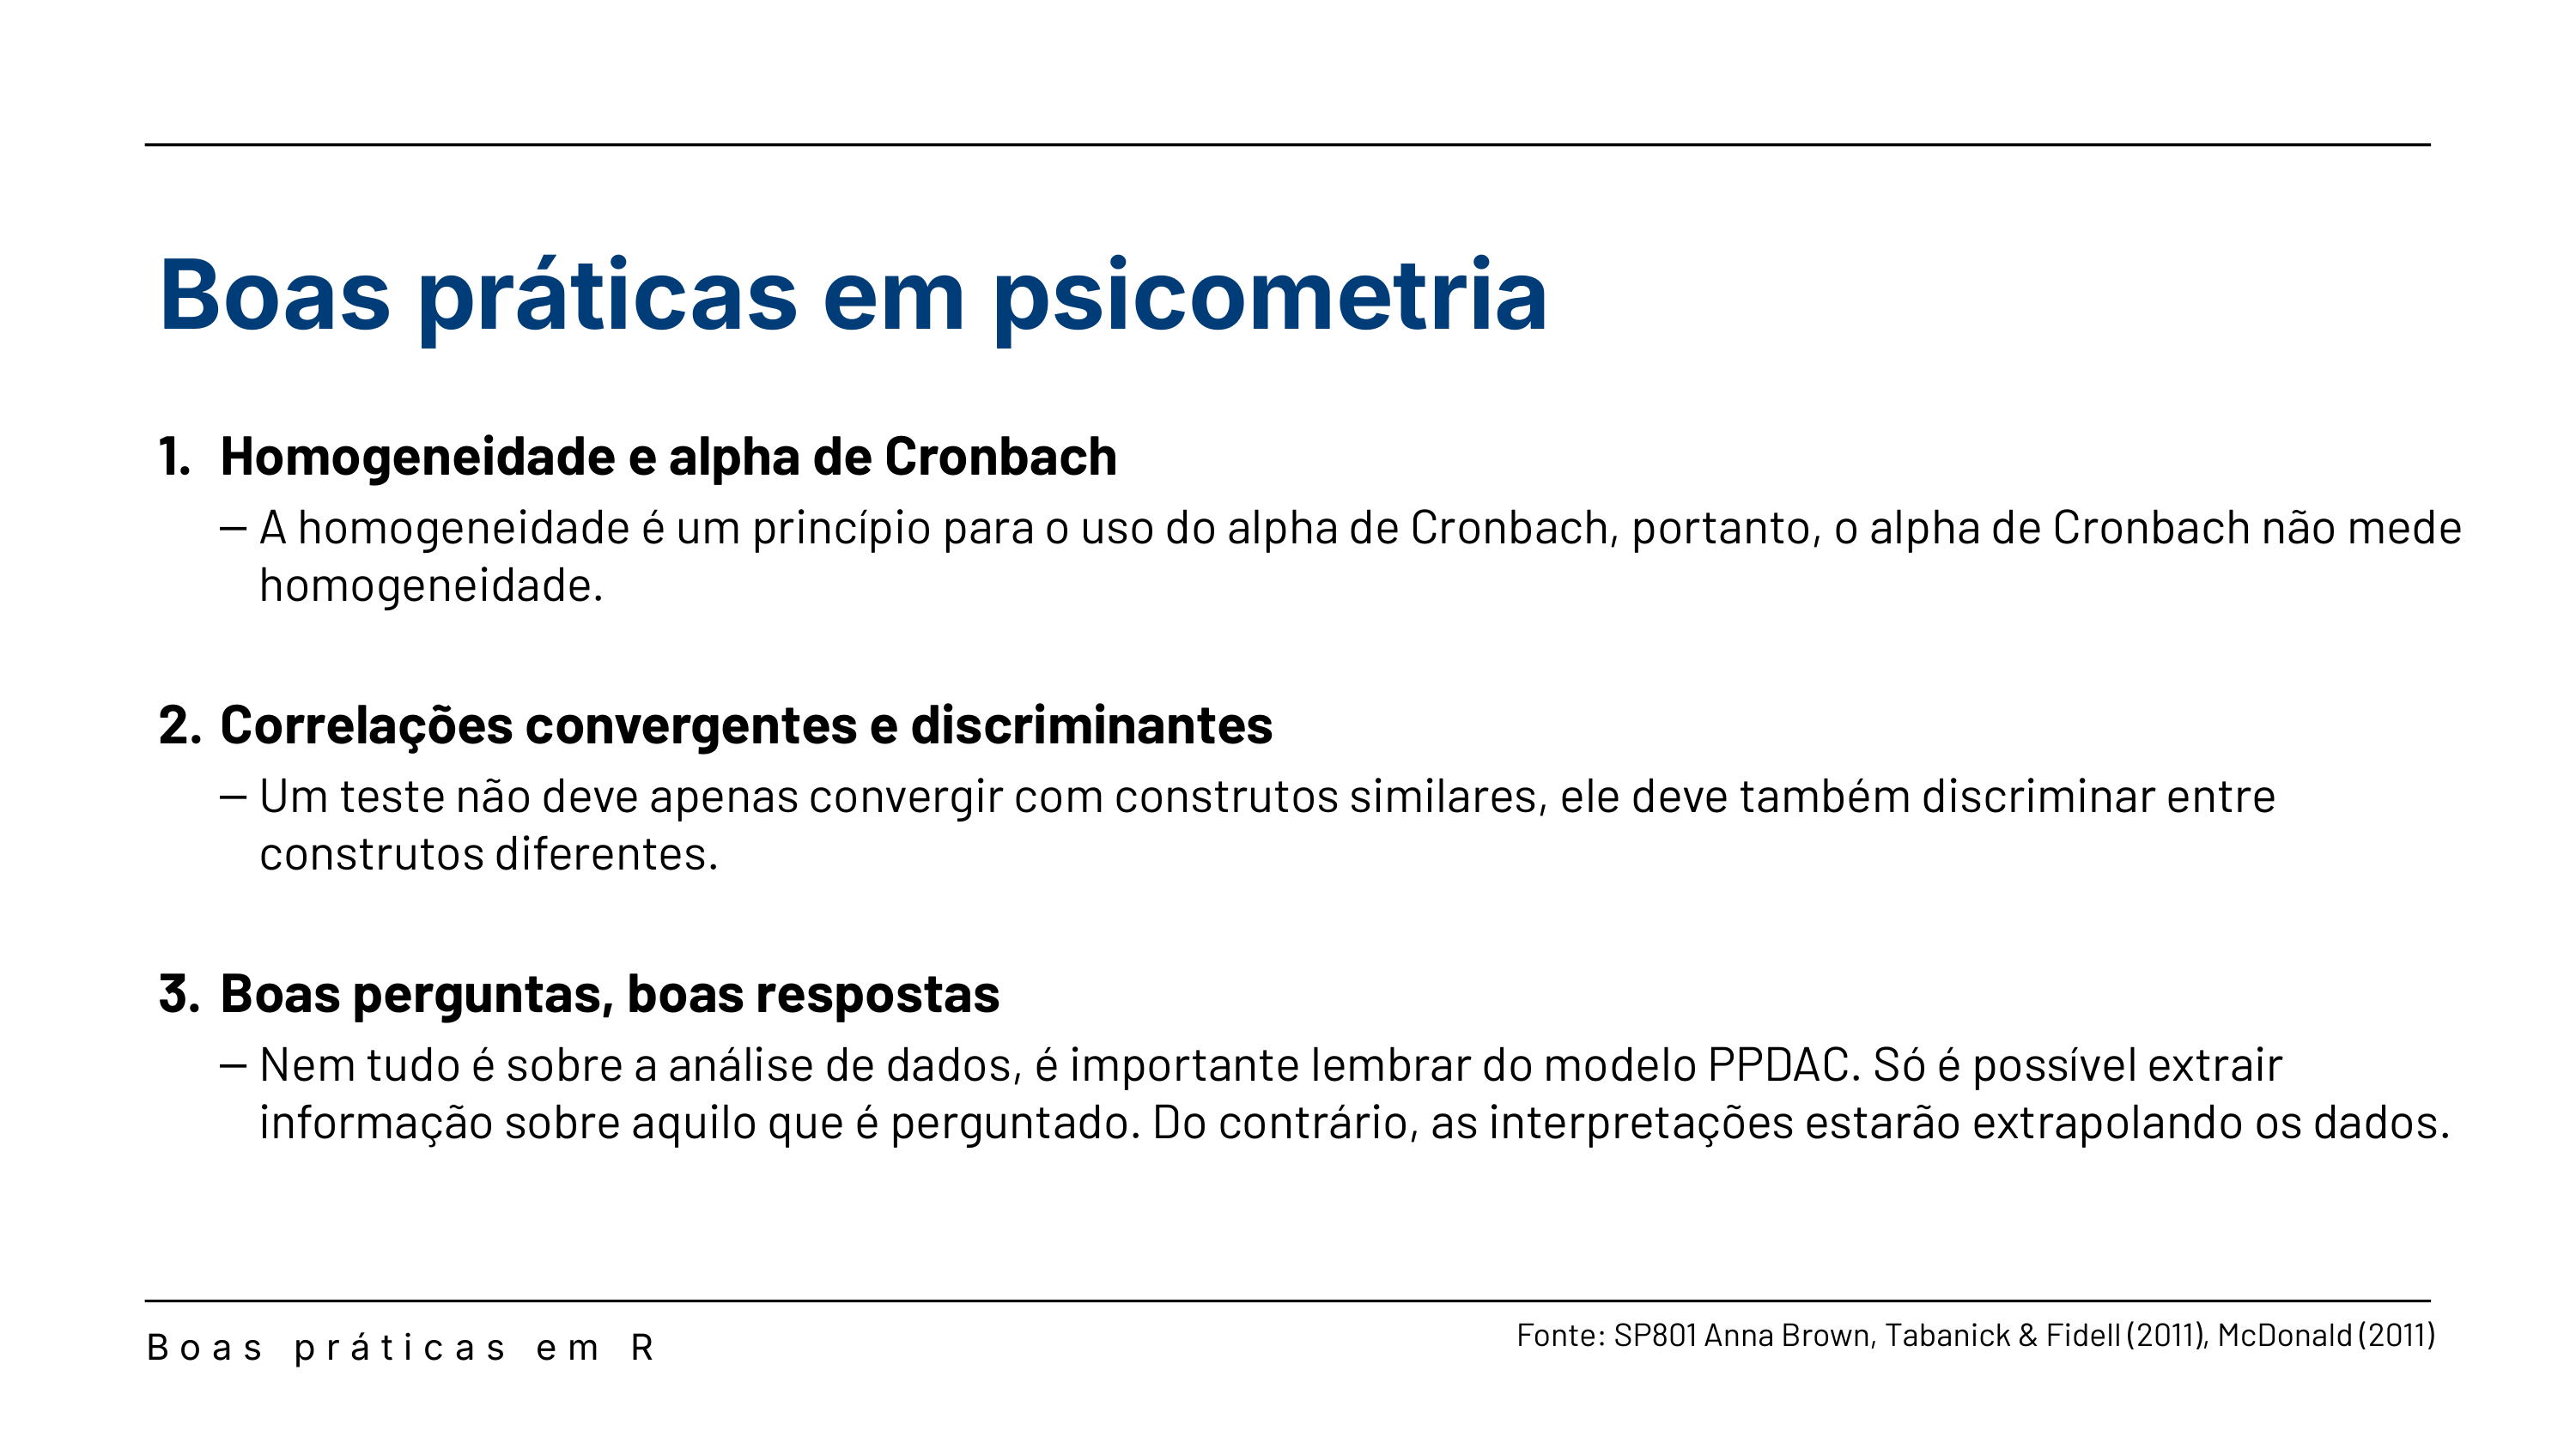

Boas práticas em psicometria

Homogeneidade e alpha de Cronbach
A homogeneidade é um princípio para o uso do alpha de Cronbach, portanto, o alpha de Cronbach não mede homogeneidade.

Correlações convergentes e discriminantes
Um teste não deve apenas convergir com construtos similares, ele deve também discriminar entre construtos diferentes.

Boas perguntas, boas respostas
Nem tudo é sobre a análise de dados, é importante lembrar do modelo PPDAC. Só é possível extrair informação sobre aquilo que é perguntado. Do contrário, as interpretações estarão extrapolando os dados.

Fonte: SP801 Anna Brown, Tabanick & Fidell (2011), McDonald (2011)
Boas práticas em R